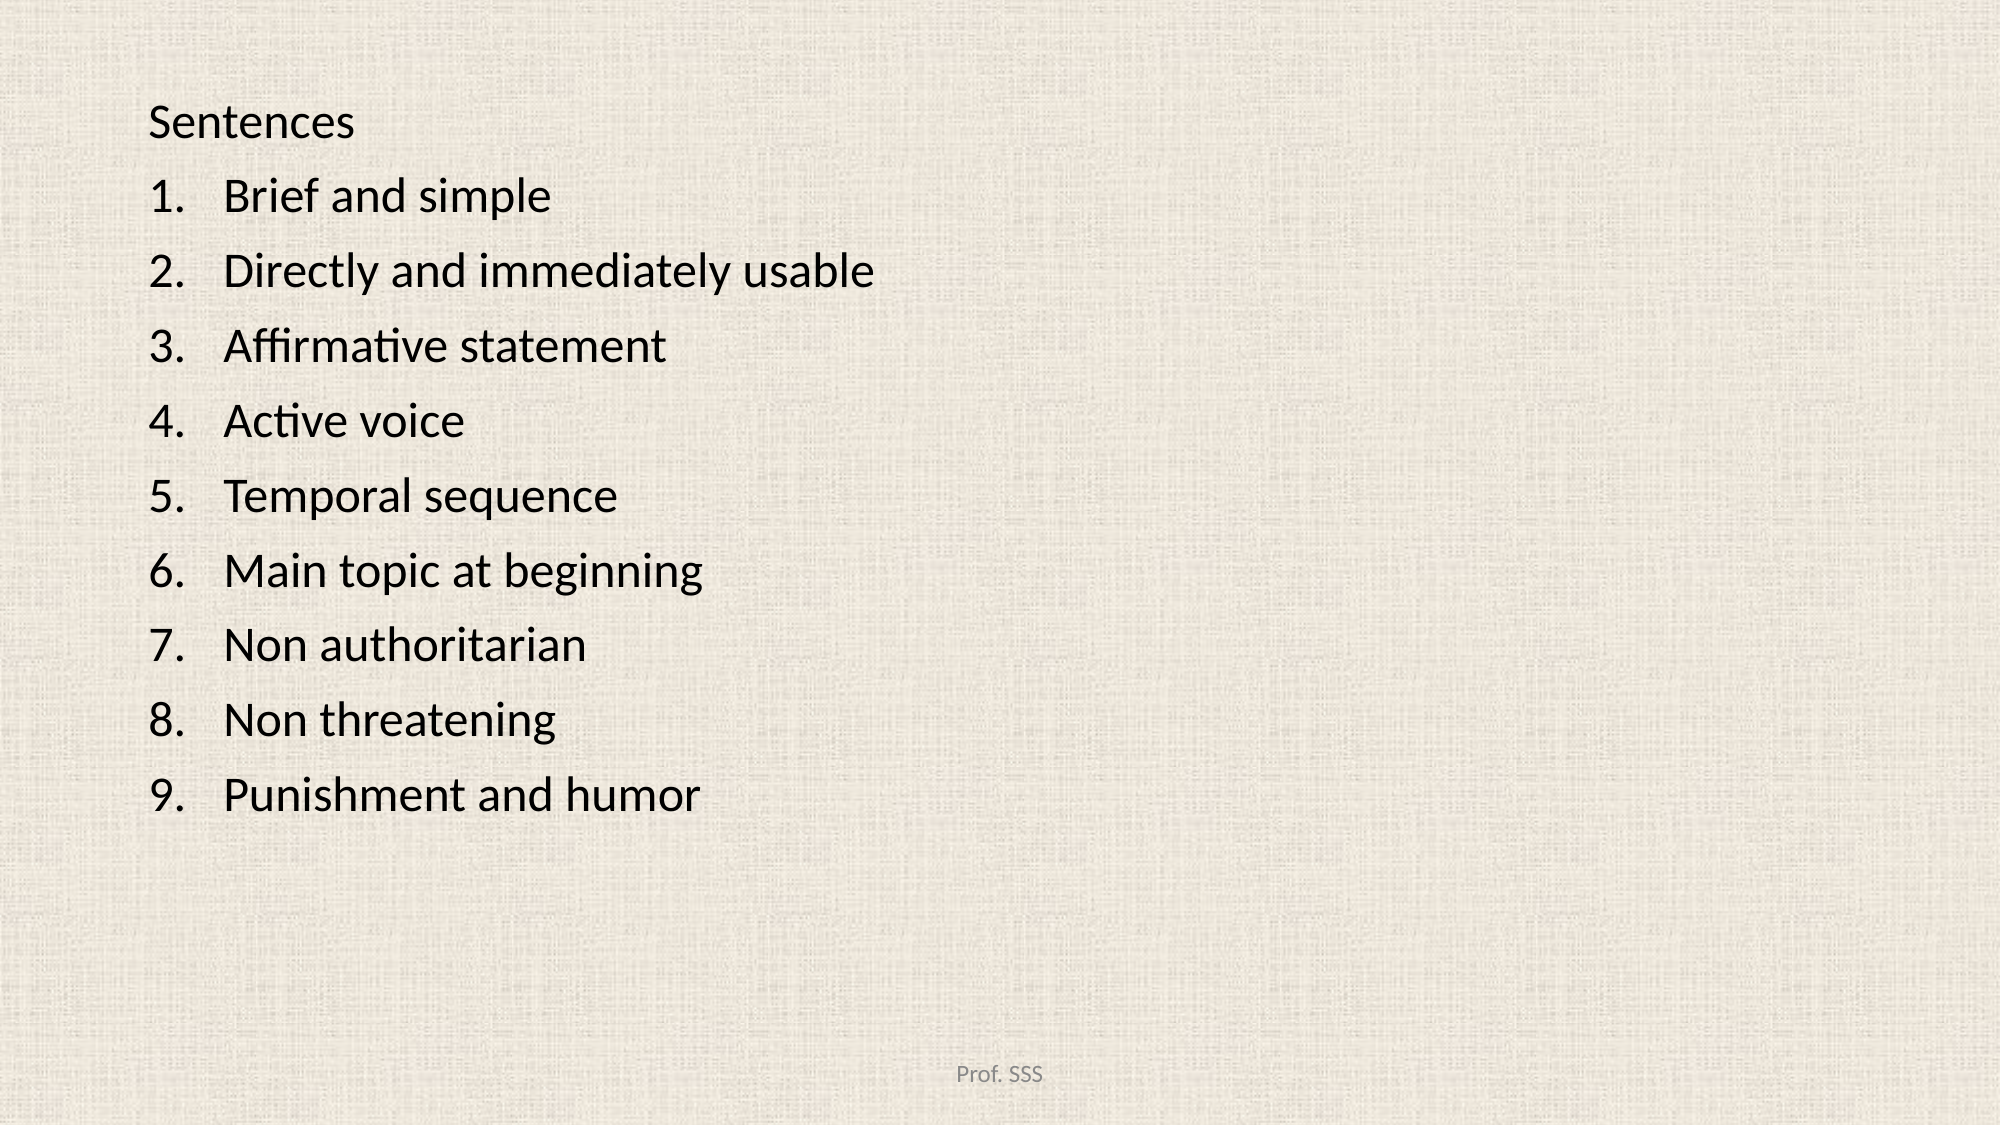

Sentences
Brief and simple
Directly and immediately usable
Affirmative statement
Active voice
Temporal sequence
Main topic at beginning
Non authoritarian
Non threatening
Punishment and humor

#
Prof. SSS